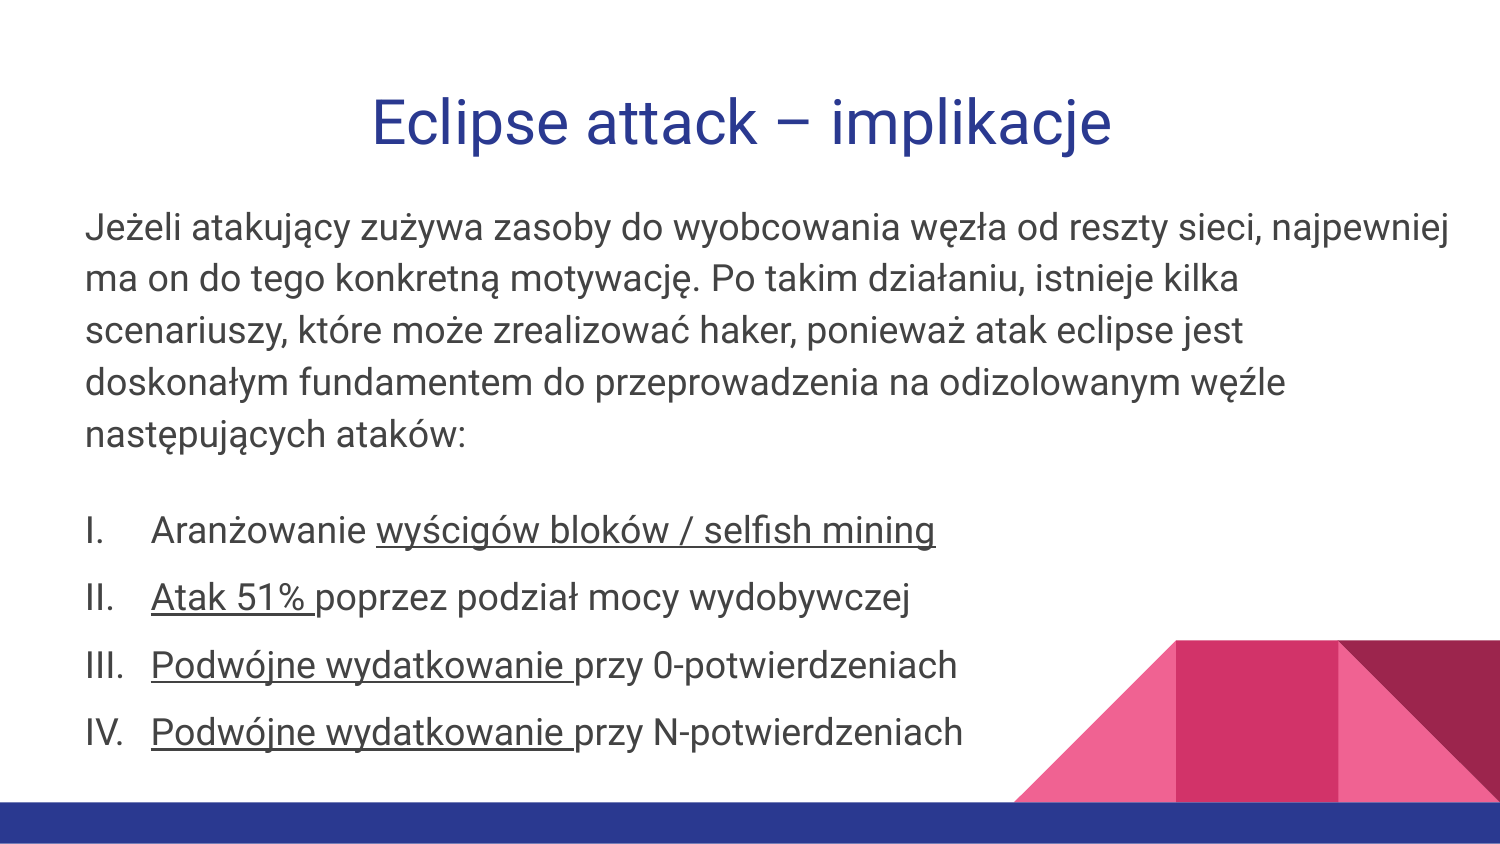

# Eclipse attack – implikacje
Jeżeli atakujący zużywa zasoby do wyobcowania węzła od reszty sieci, najpewniej ma on do tego konkretną motywację. Po takim działaniu, istnieje kilka scenariuszy, które może zrealizować haker, ponieważ atak eclipse jest doskonałym fundamentem do przeprowadzenia na odizolowanym węźle następujących ataków:

Aranżowanie wyścigów bloków / selfish mining
Atak 51% poprzez podział mocy wydobywczej
Podwójne wydatkowanie przy 0-potwierdzeniach
Podwójne wydatkowanie przy N-potwierdzeniach